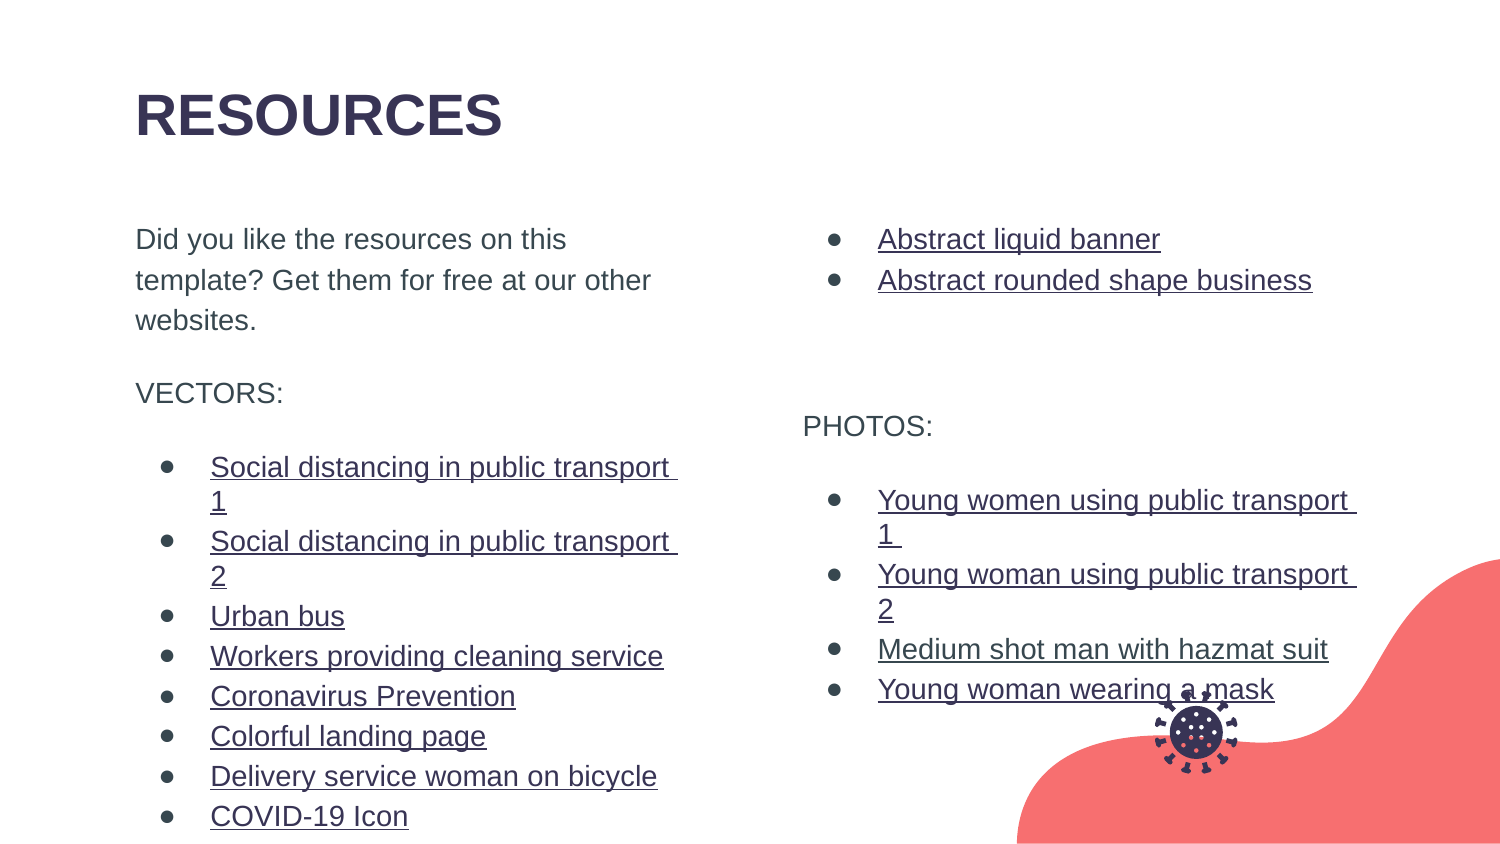

# RESOURCES
Did you like the resources on this template? Get them for free at our other websites.
VECTORS:
Social distancing in public transport 1
Social distancing in public transport 2
Urban bus
Workers providing cleaning service
Coronavirus Prevention
Colorful landing page
Delivery service woman on bicycle
COVID-19 Icon
Geometric background
Abstract liquid banner
Abstract rounded shape business

PHOTOS:
Young women using public transport 1
Young woman using public transport 2
Medium shot man with hazmat suit
Young woman wearing a mask